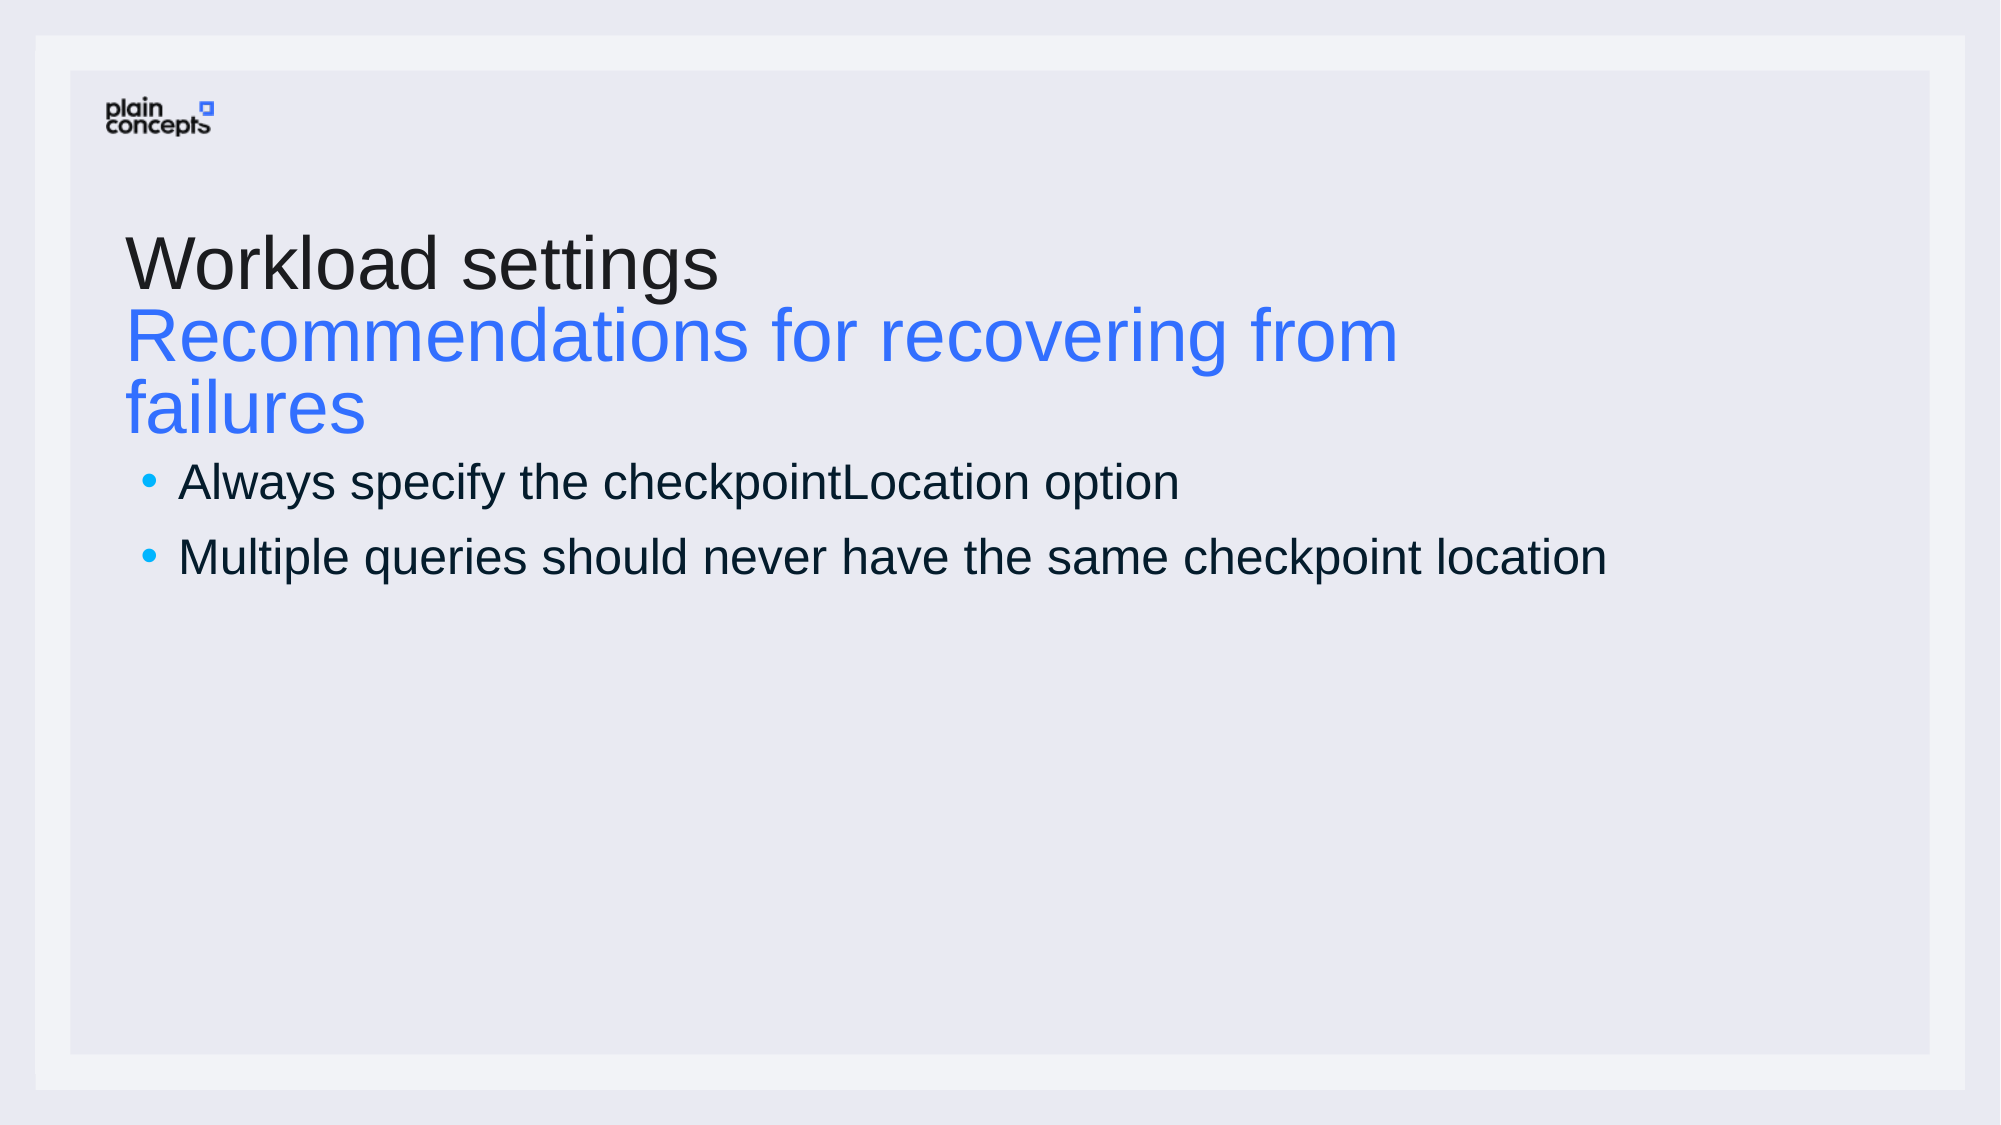

# Workload settings Recommendations for recovering from failures
Always specify the checkpointLocation option
Multiple queries should never have the same checkpoint location